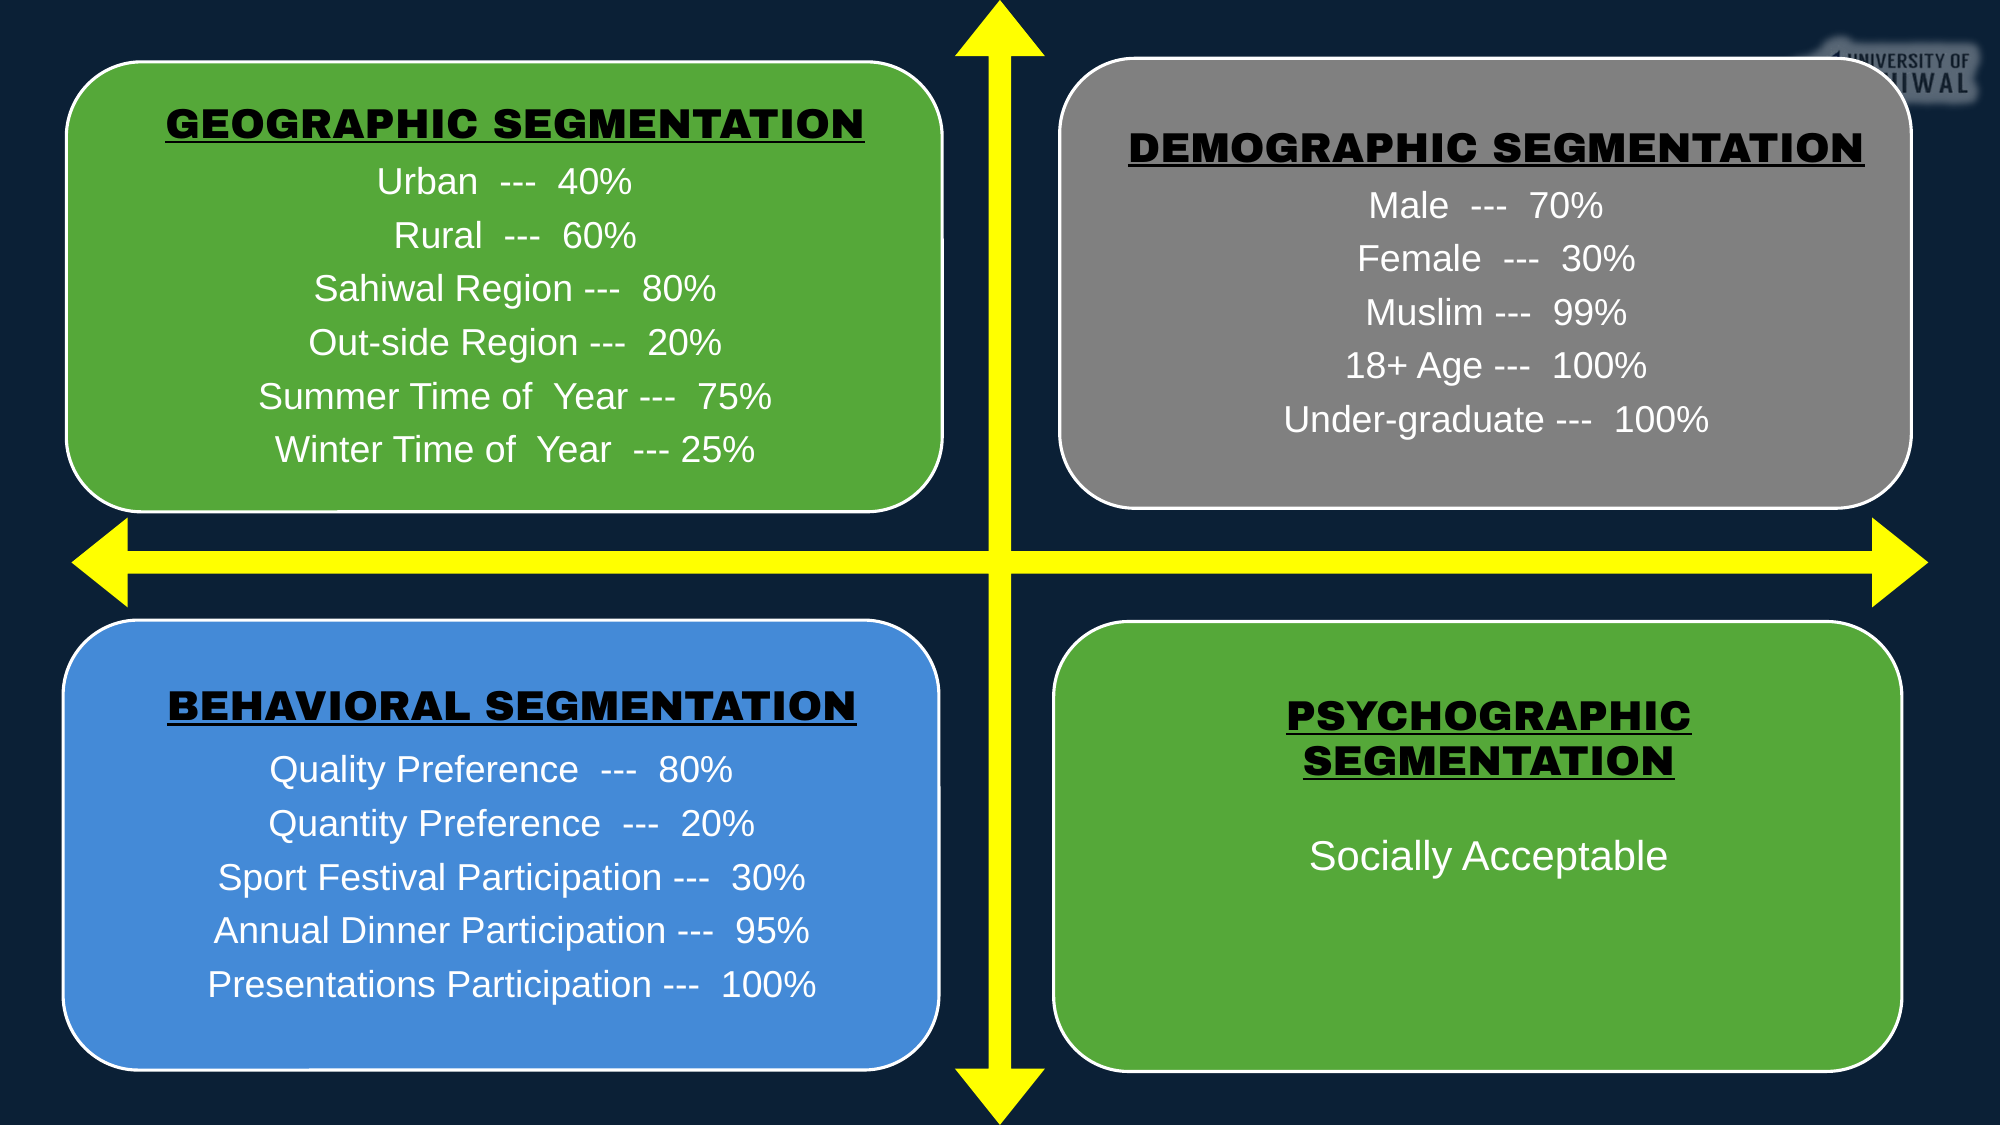

GEOGRAPHIC SEGMENTATION
Urban  ---  40%
Rural  ---  60%
Sahiwal Region ---  80%
Out-side Region ---  20%
Summer Time of  Year ---  75%
Winter Time of  Year  --- 25%
DEMOGRAPHIC SEGMENTATION
Male  ---  70%
Female  ---  30%
Muslim ---  99%
18+ Age ---  100%
Under-graduate ---  100%
BEHAVIORAL SEGMENTATION

Quality Preference  ---  80%
Quantity Preference  ---  20%
Sport Festival Participation ---  30%
Annual Dinner Participation ---  95%
Presentations Participation ---  100%
PSYCHOGRAPHIC SEGMENTATION

Socially Acceptable